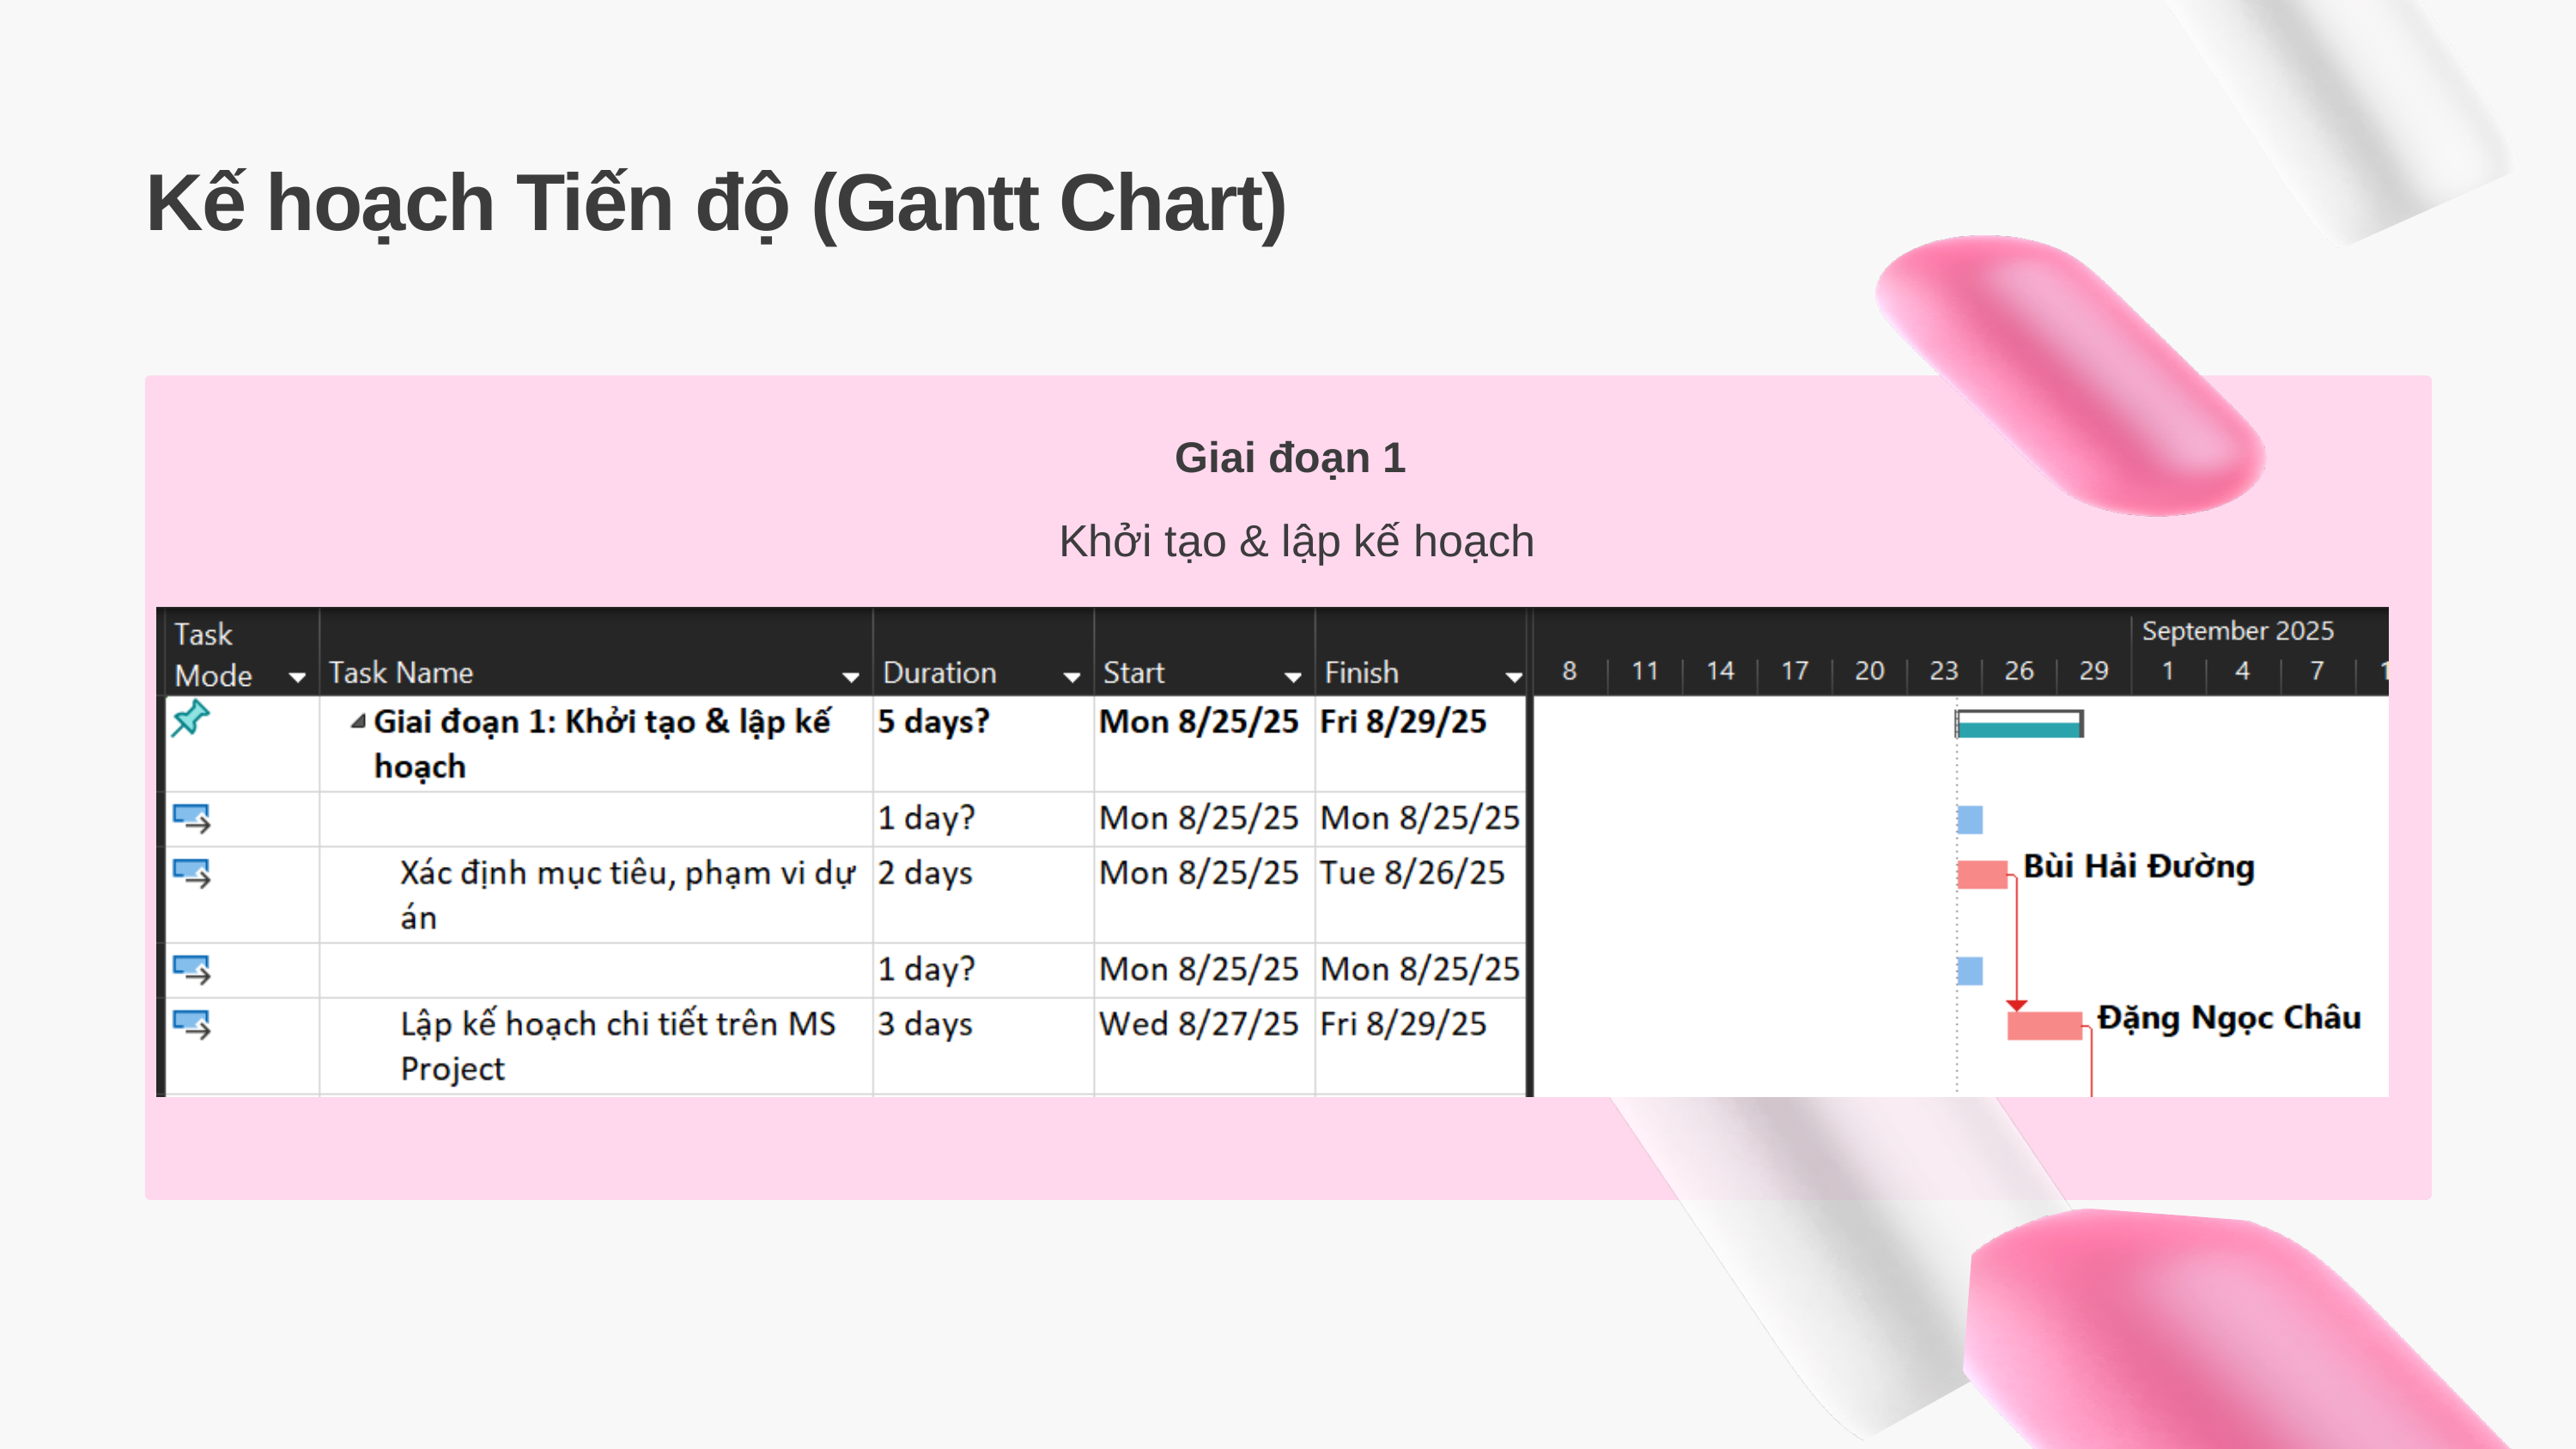

Kế hoạch Tiến độ (Gantt Chart)

Giai đoạn 1
 Khởi tạo & lập kế hoạch